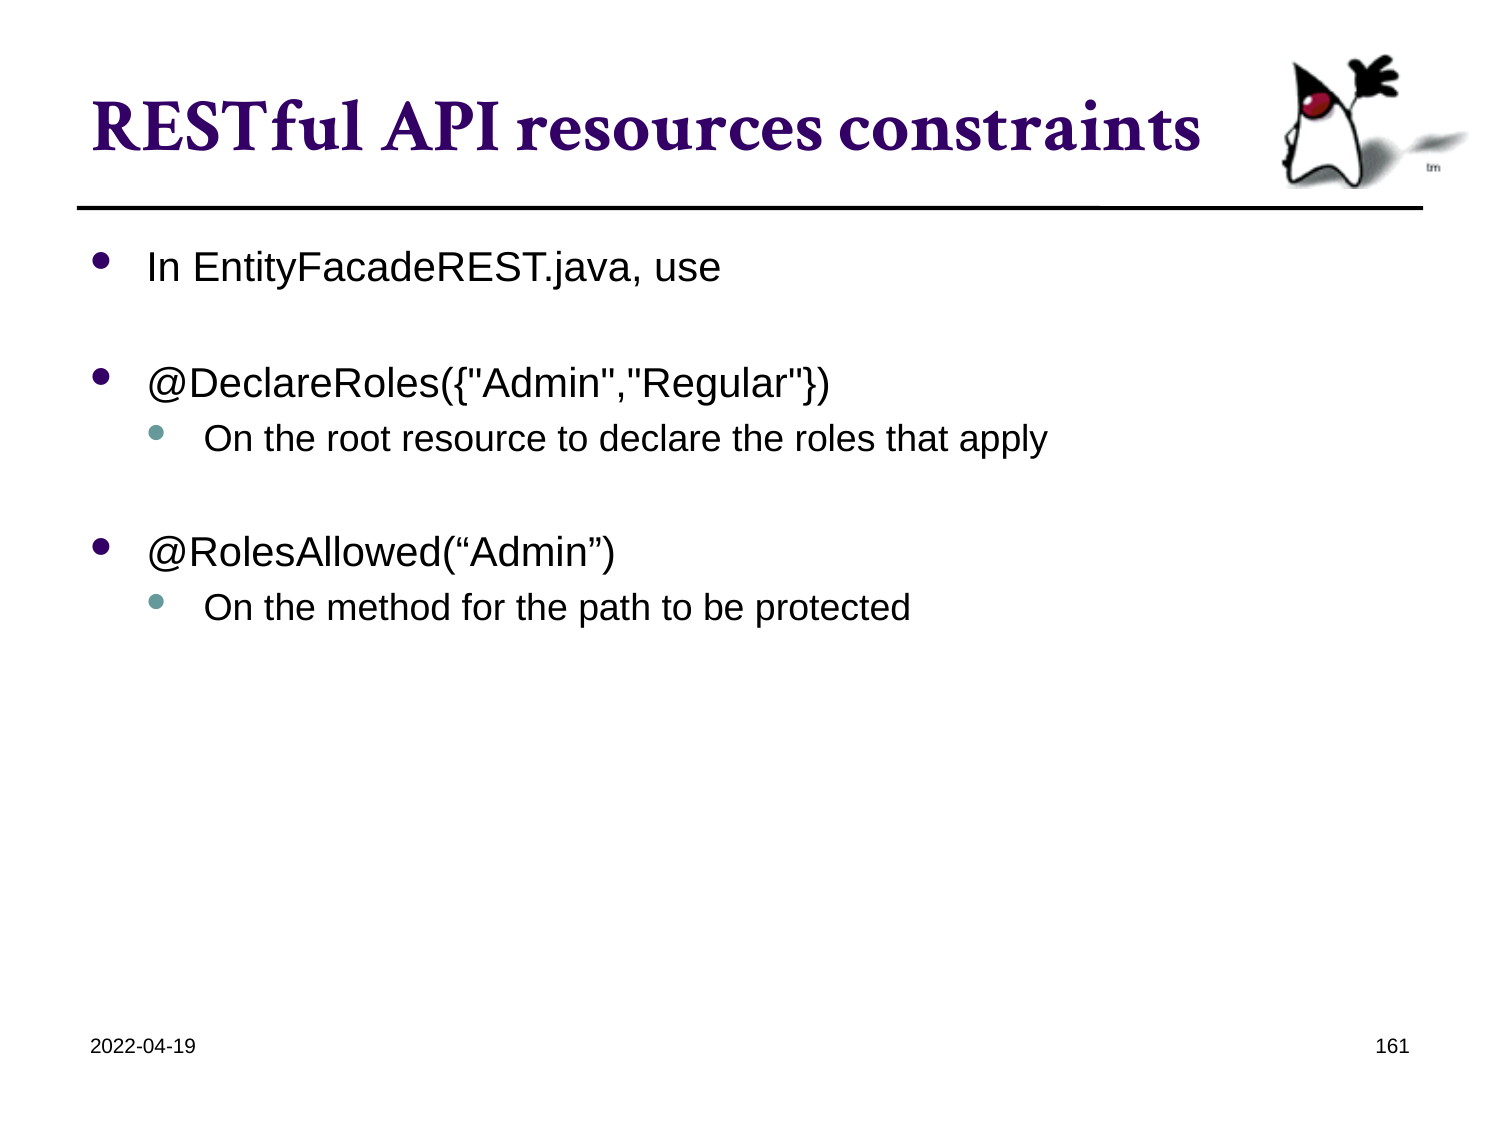

# RESTful API resources constraints
In EntityFacadeREST.java, use

@DeclareRoles({"Admin","Regular"})
On the root resource to declare the roles that apply

@RolesAllowed(“Admin”)
On the method for the path to be protected
2022-04-19
161